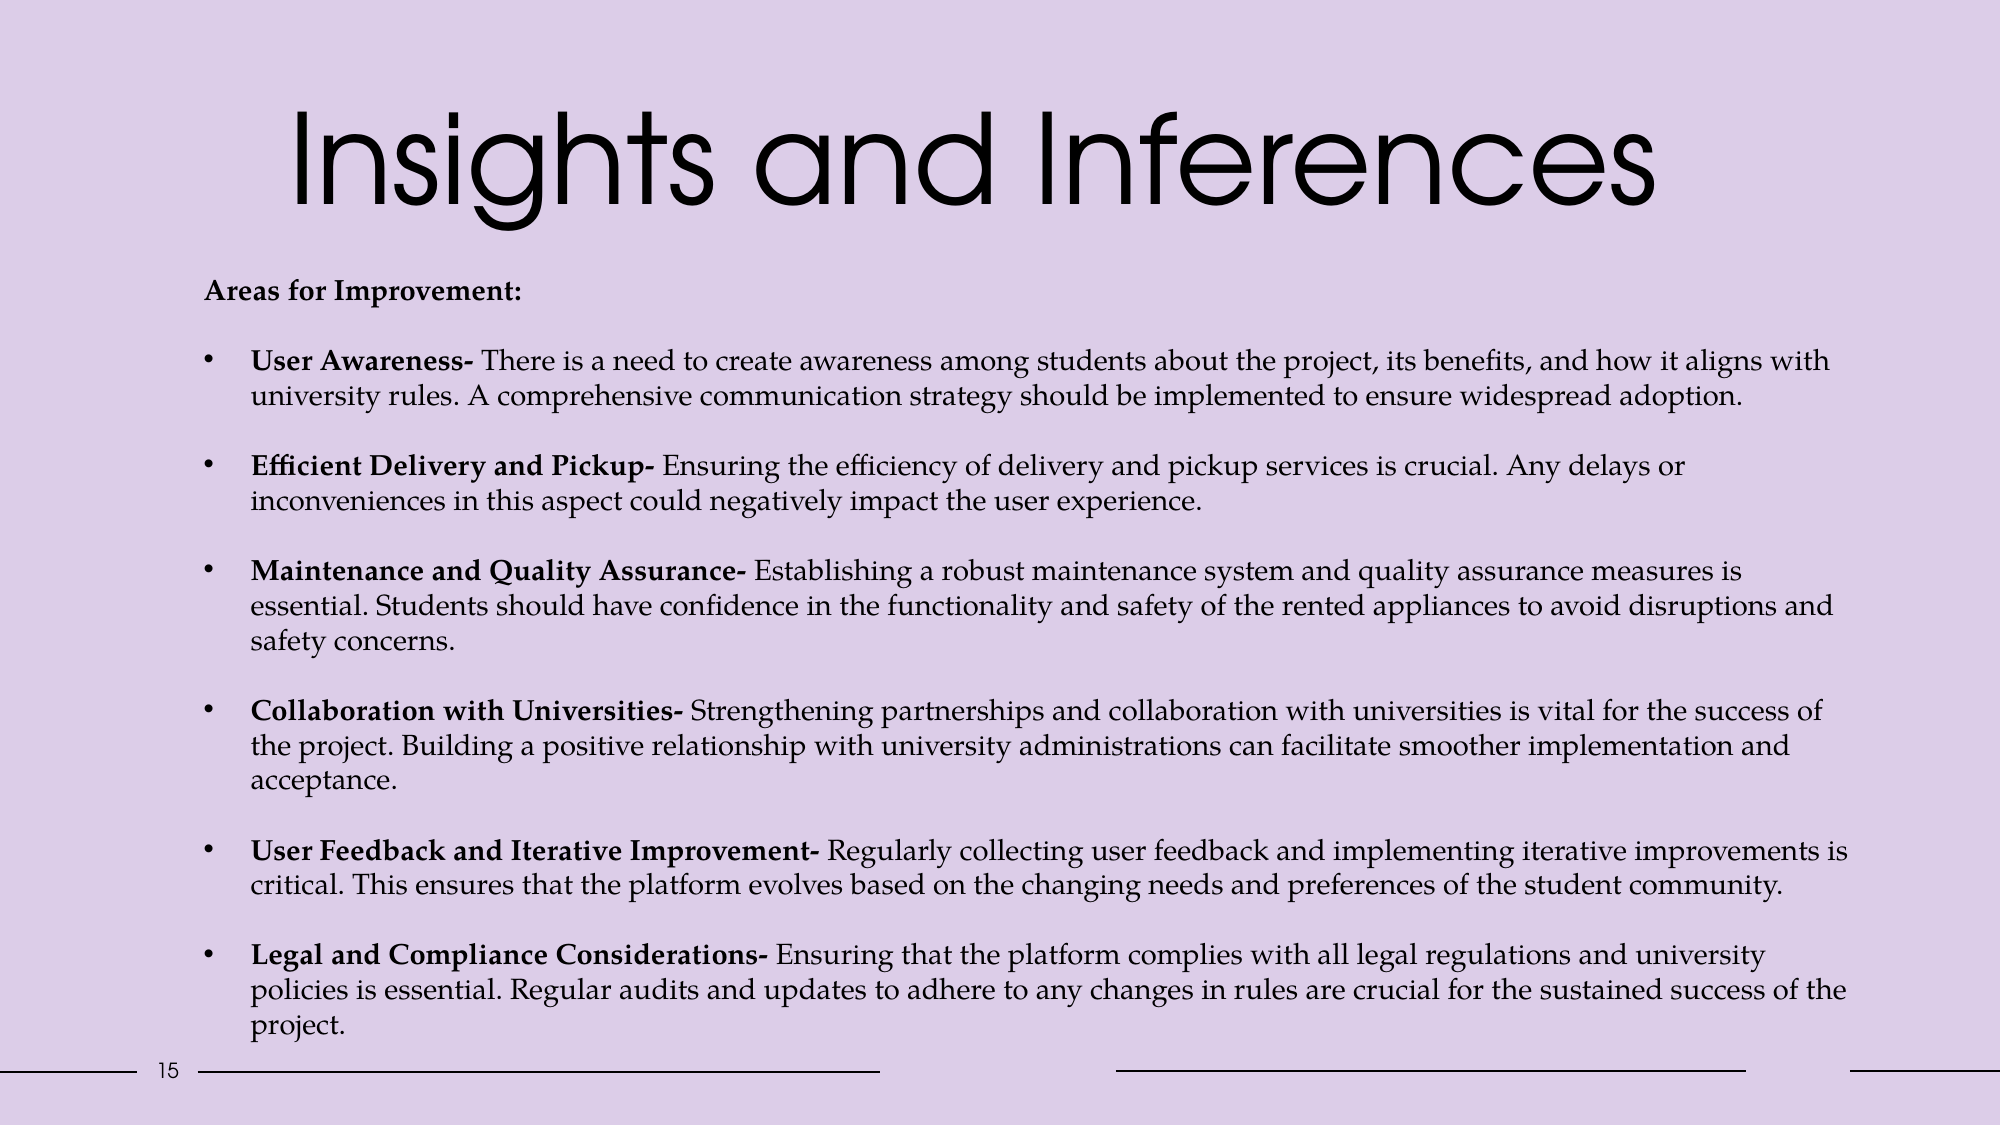

Insights and Inferences
Areas for Improvement:

User Awareness- There is a need to create awareness among students about the project, its benefits, and how it aligns with university rules. A comprehensive communication strategy should be implemented to ensure widespread adoption.

Efficient Delivery and Pickup- Ensuring the efficiency of delivery and pickup services is crucial. Any delays or inconveniences in this aspect could negatively impact the user experience.

Maintenance and Quality Assurance- Establishing a robust maintenance system and quality assurance measures is essential. Students should have confidence in the functionality and safety of the rented appliances to avoid disruptions and safety concerns.

Collaboration with Universities- Strengthening partnerships and collaboration with universities is vital for the success of the project. Building a positive relationship with university administrations can facilitate smoother implementation and acceptance.

User Feedback and Iterative Improvement- Regularly collecting user feedback and implementing iterative improvements is critical. This ensures that the platform evolves based on the changing needs and preferences of the student community.

Legal and Compliance Considerations- Ensuring that the platform complies with all legal regulations and university policies is essential. Regular audits and updates to adhere to any changes in rules are crucial for the sustained success of the project.
15